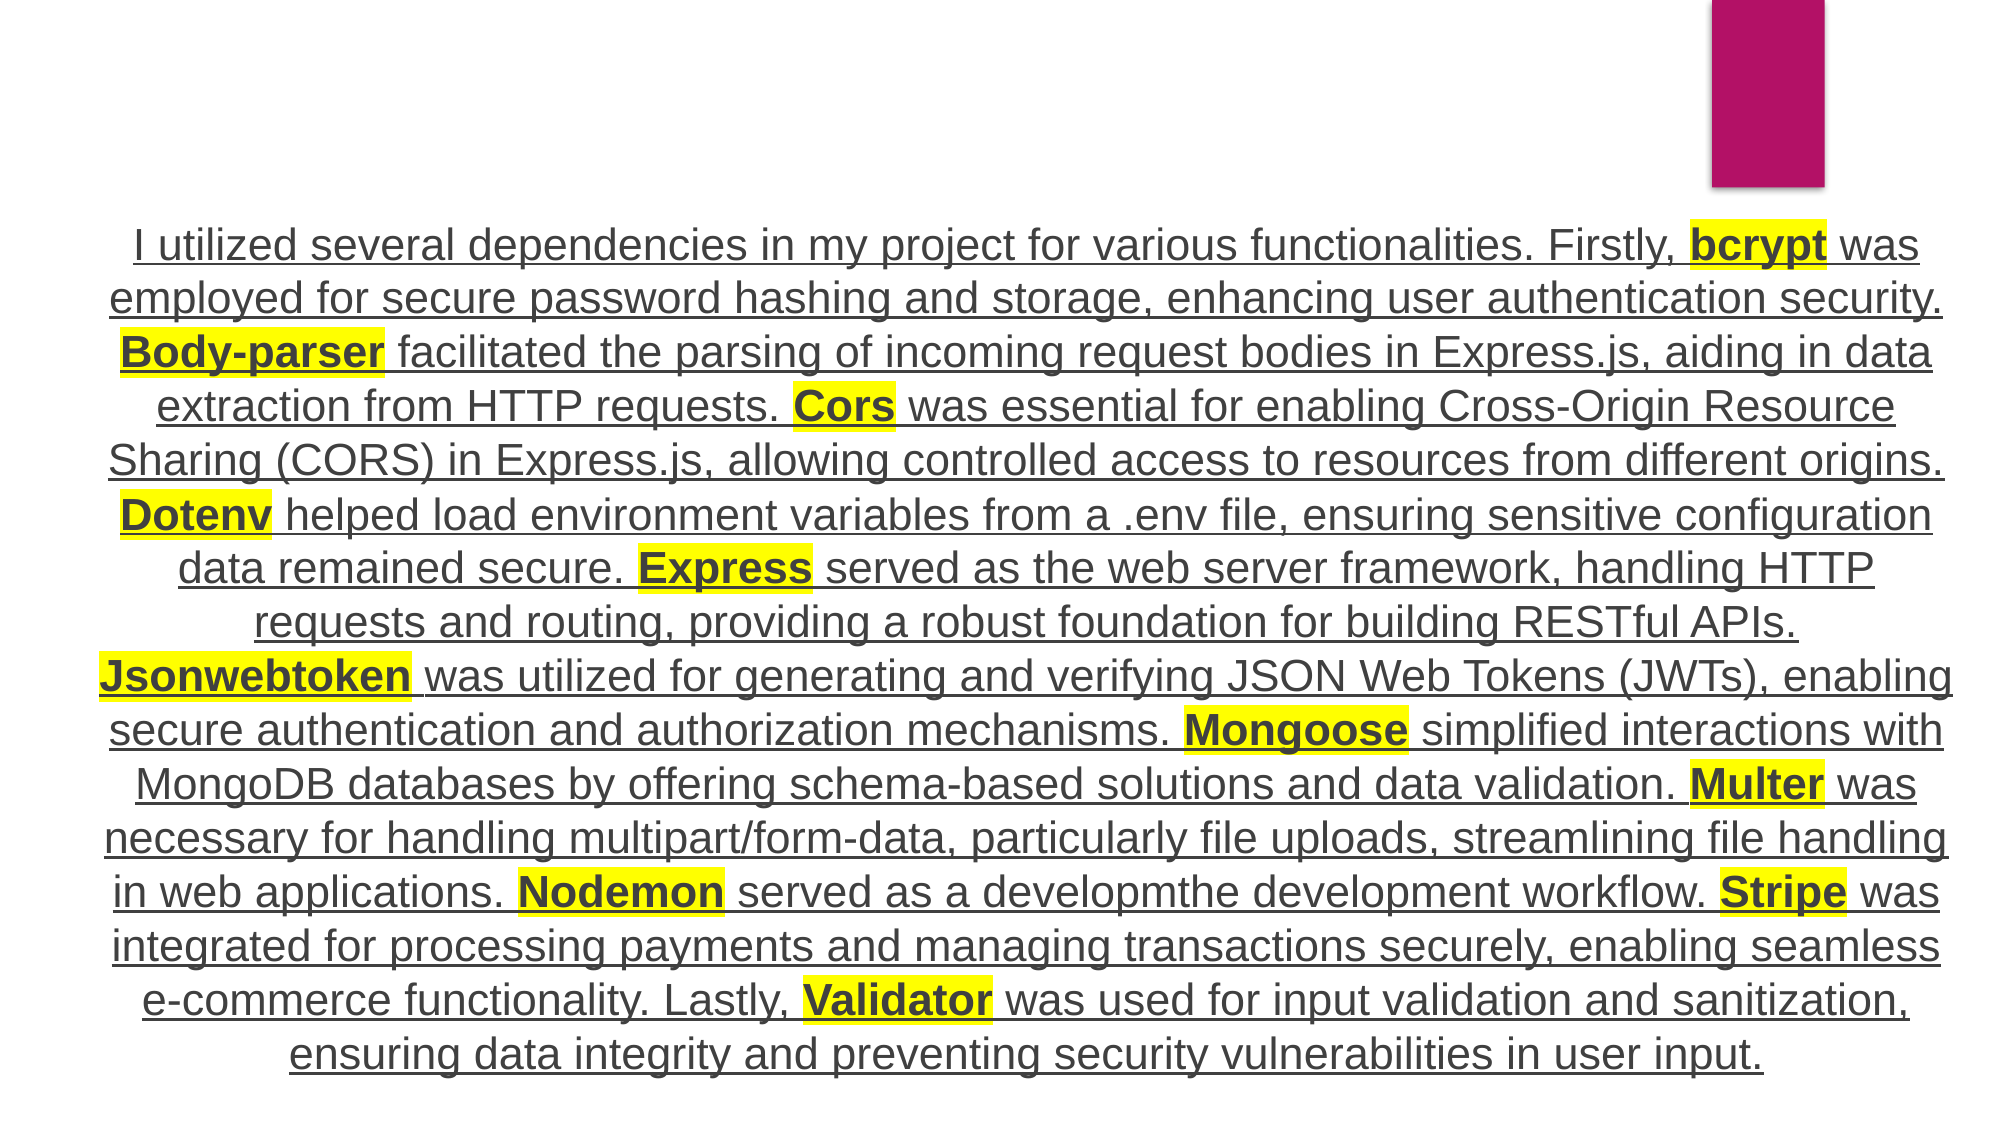

I utilized several dependencies in my project for various functionalities. Firstly, bcrypt was employed for secure password hashing and storage, enhancing user authentication security. Body-parser facilitated the parsing of incoming request bodies in Express.js, aiding in data extraction from HTTP requests. Cors was essential for enabling Cross-Origin Resource Sharing (CORS) in Express.js, allowing controlled access to resources from different origins. Dotenv helped load environment variables from a .env file, ensuring sensitive configuration data remained secure. Express served as the web server framework, handling HTTP requests and routing, providing a robust foundation for building RESTful APIs. Jsonwebtoken was utilized for generating and verifying JSON Web Tokens (JWTs), enabling secure authentication and authorization mechanisms. Mongoose simplified interactions with MongoDB databases by offering schema-based solutions and data validation. Multer was necessary for handling multipart/form-data, particularly file uploads, streamlining file handling in web applications. Nodemon served as a developmthe development workflow. Stripe was integrated for processing payments and managing transactions securely, enabling seamless e-commerce functionality. Lastly, Validator was used for input validation and sanitization, ensuring data integrity and preventing security vulnerabilities in user input.